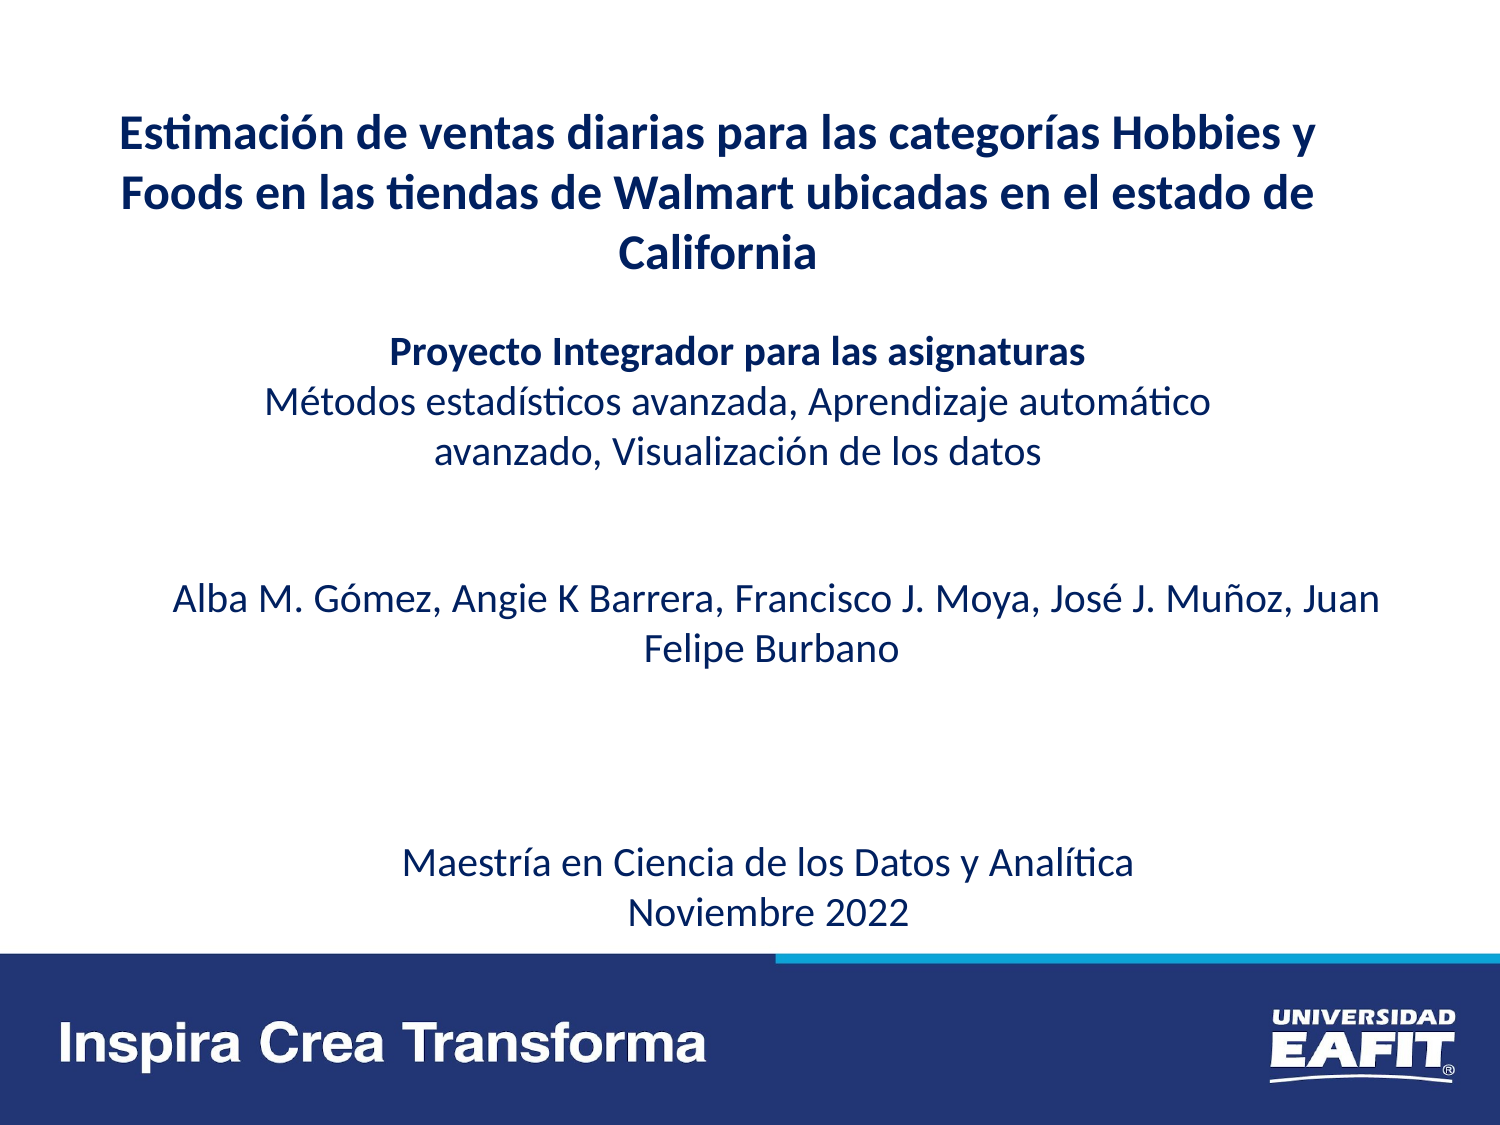

Estimación de ventas diarias para las categorías Hobbies y Foods en las tiendas de Walmart ubicadas en el estado de California
Proyecto Integrador para las asignaturas
Métodos estadísticos avanzada, Aprendizaje automático avanzado, Visualización de los datos

Alba M. Gómez, Angie K Barrera, Francisco J. Moya, José J. Muñoz, Juan Felipe Burbano
Maestría en Ciencia de los Datos y Analítica
Noviembre 2022